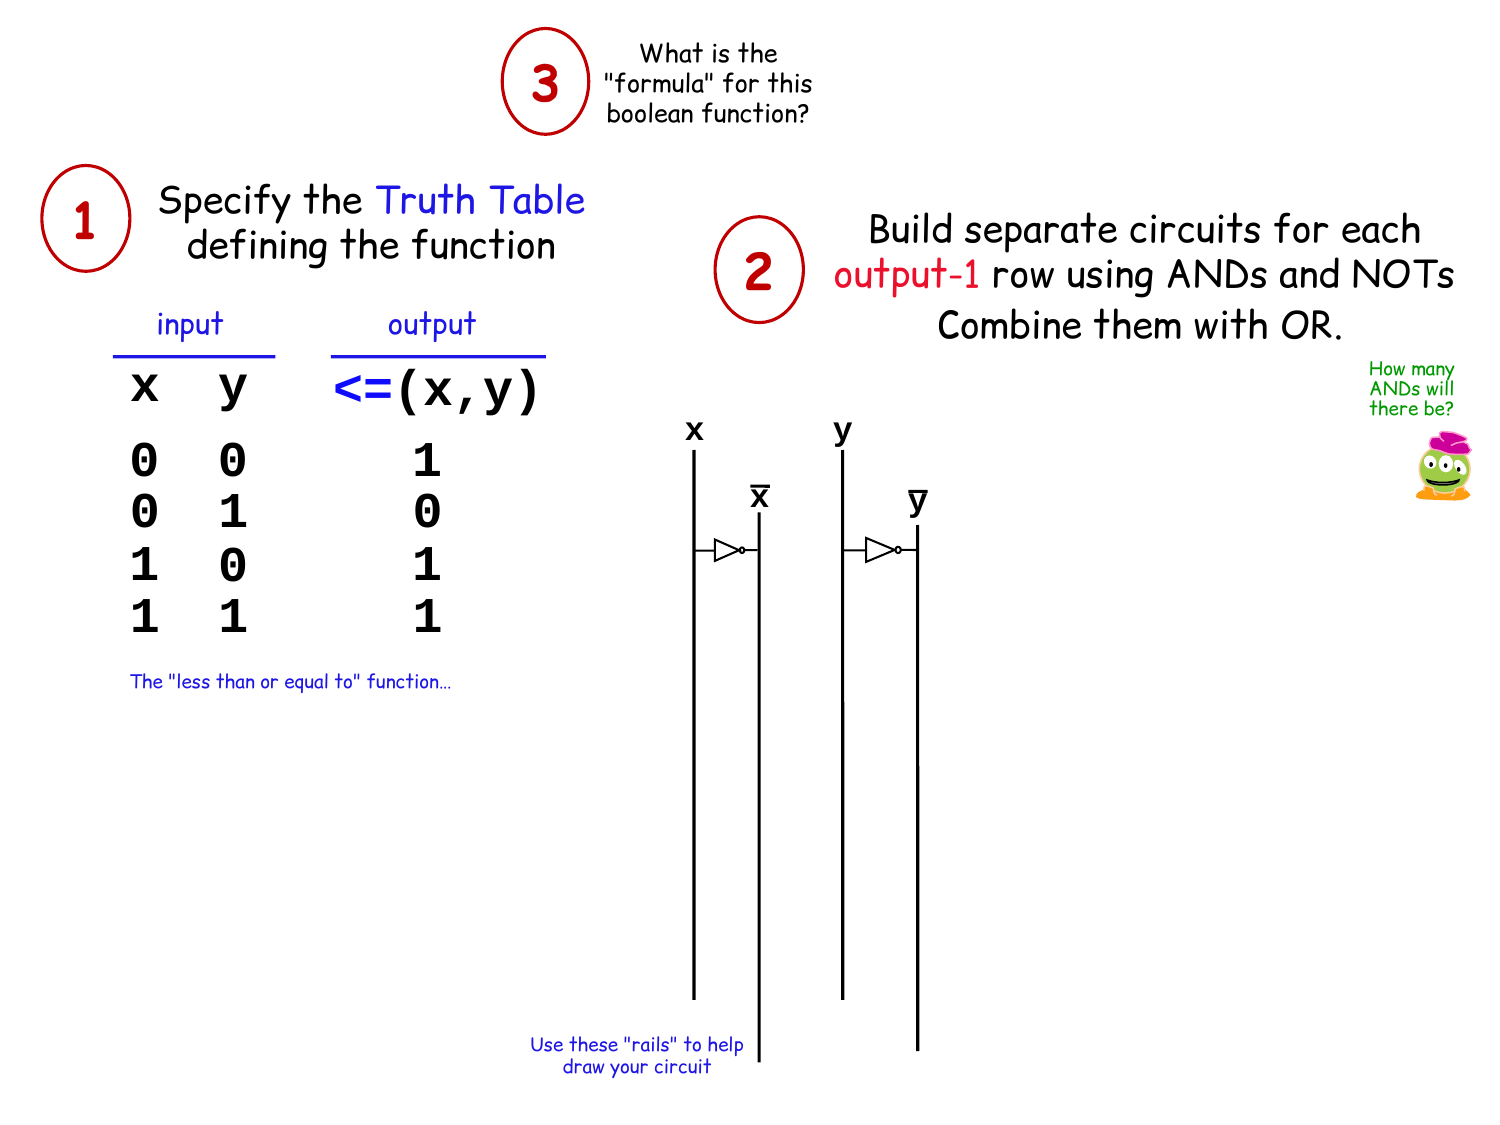

3
What is the "formula" for this boolean function?
1
Specify the Truth Table defining the function
Build separate circuits for each output-1 row using ANDs and NOTs
2
Combine them with OR.
input
output
x
y
<=(x,y)
How many ANDs will there be?

x
y
0
0
1

x
0
1
0
y

1
1
0

1
1
1
The "less than or equal to" function…
Use these "rails" to help draw your circuit